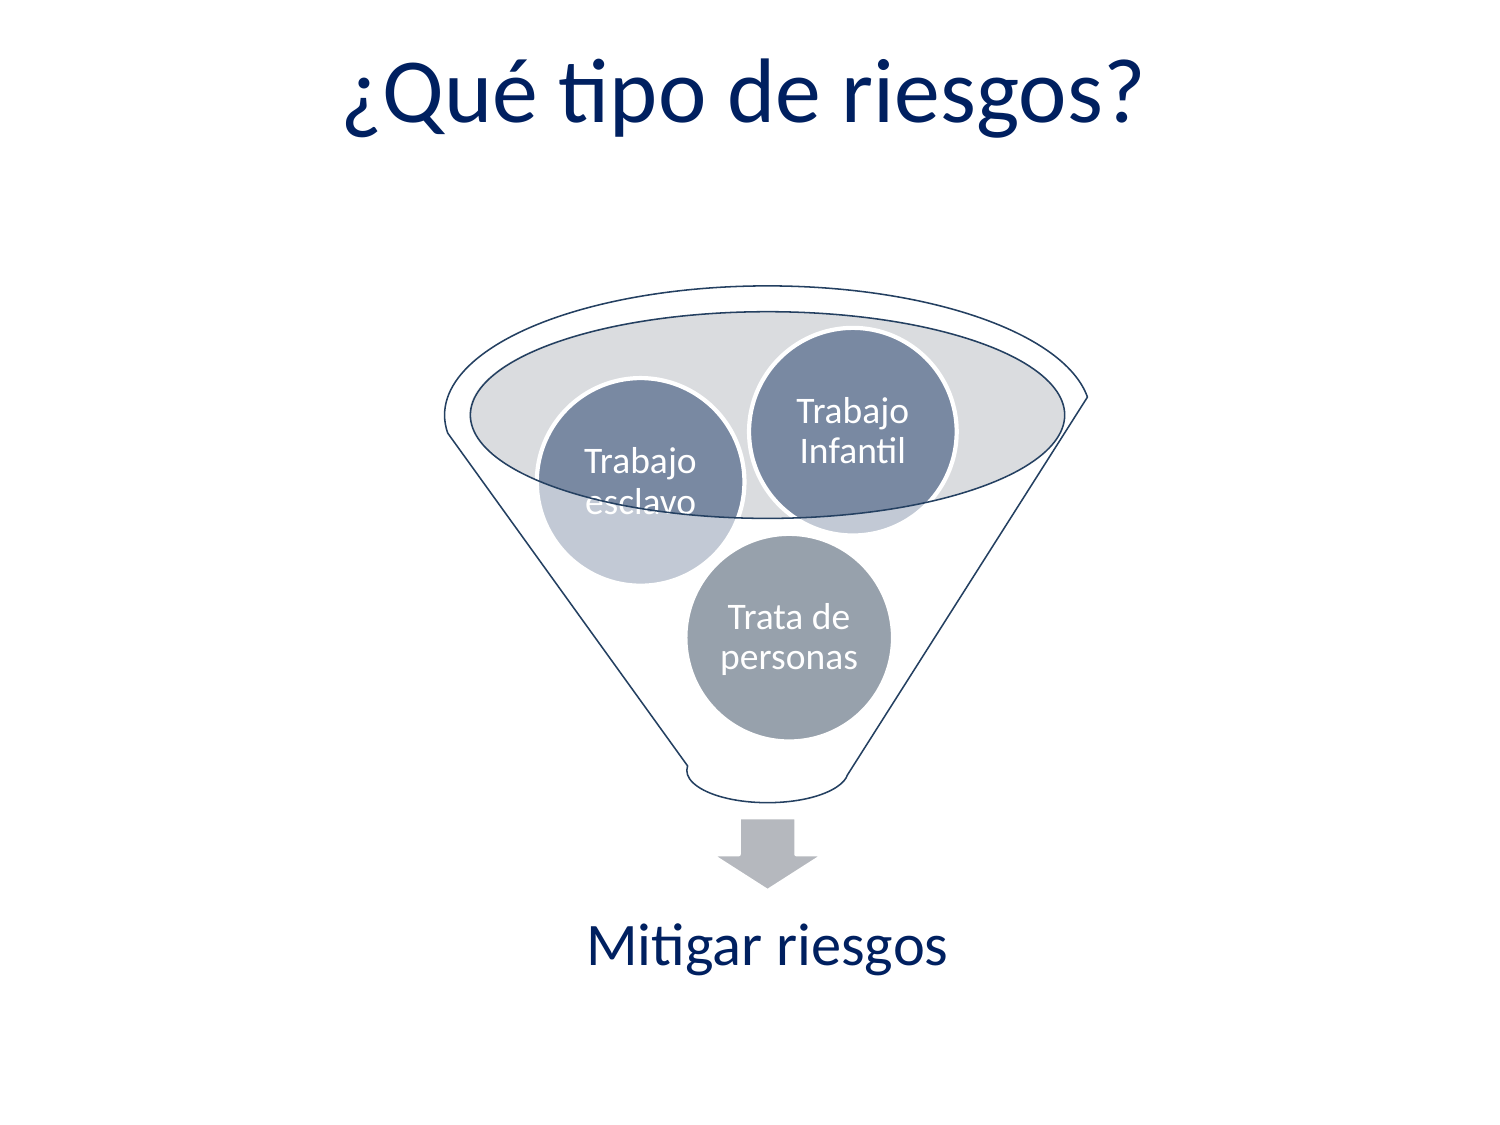

# ¿Qué tipo de riesgos?
Mitigar riesgos
Trata de personas
Trabajo esclavo
Trabajo Infantil